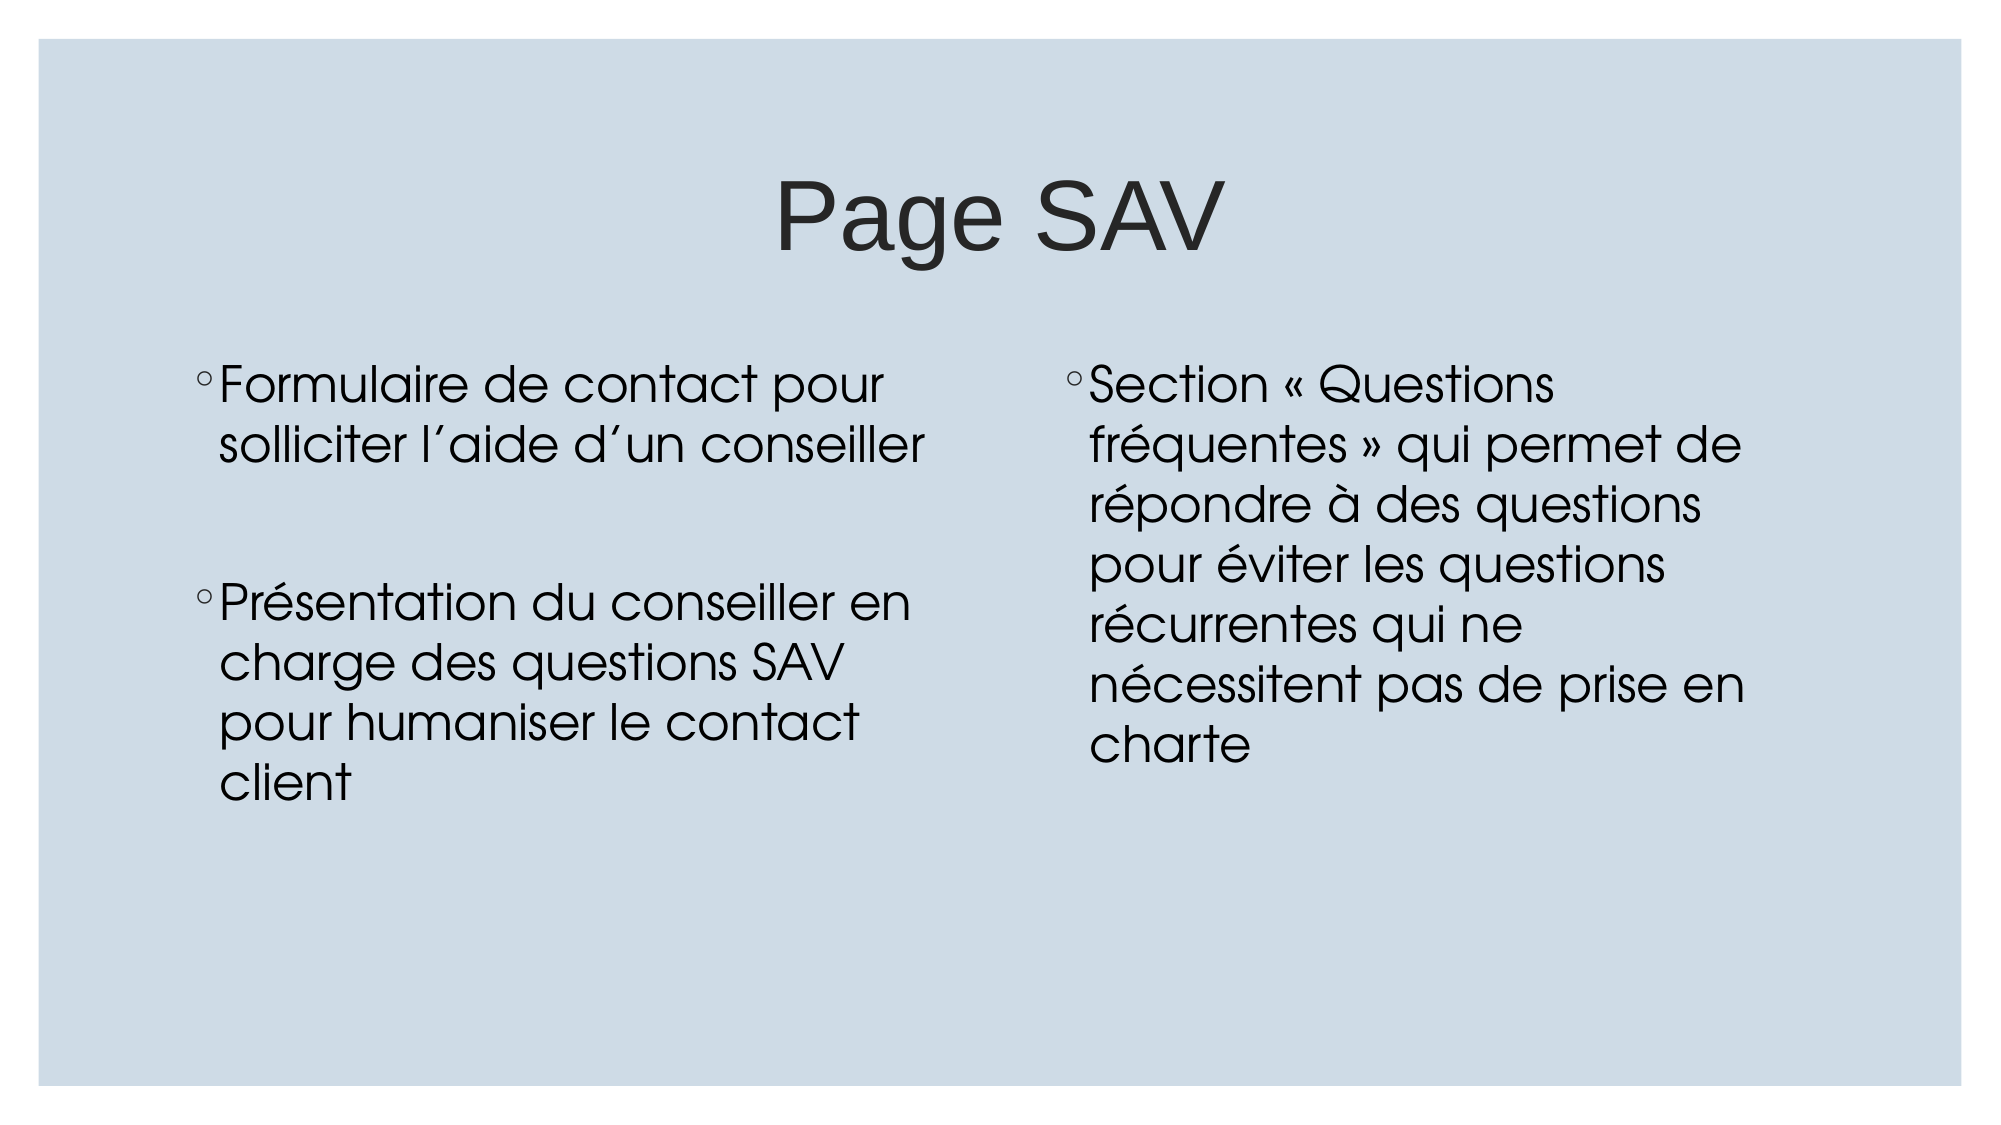

# Page SAV
Formulaire de contact pour solliciter l’aide d’un conseiller

Présentation du conseiller en charge des questions SAV pour humaniser le contact client
Section « Questions fréquentes » qui permet de répondre à des questions pour éviter les questions récurrentes qui ne nécessitent pas de prise en charte